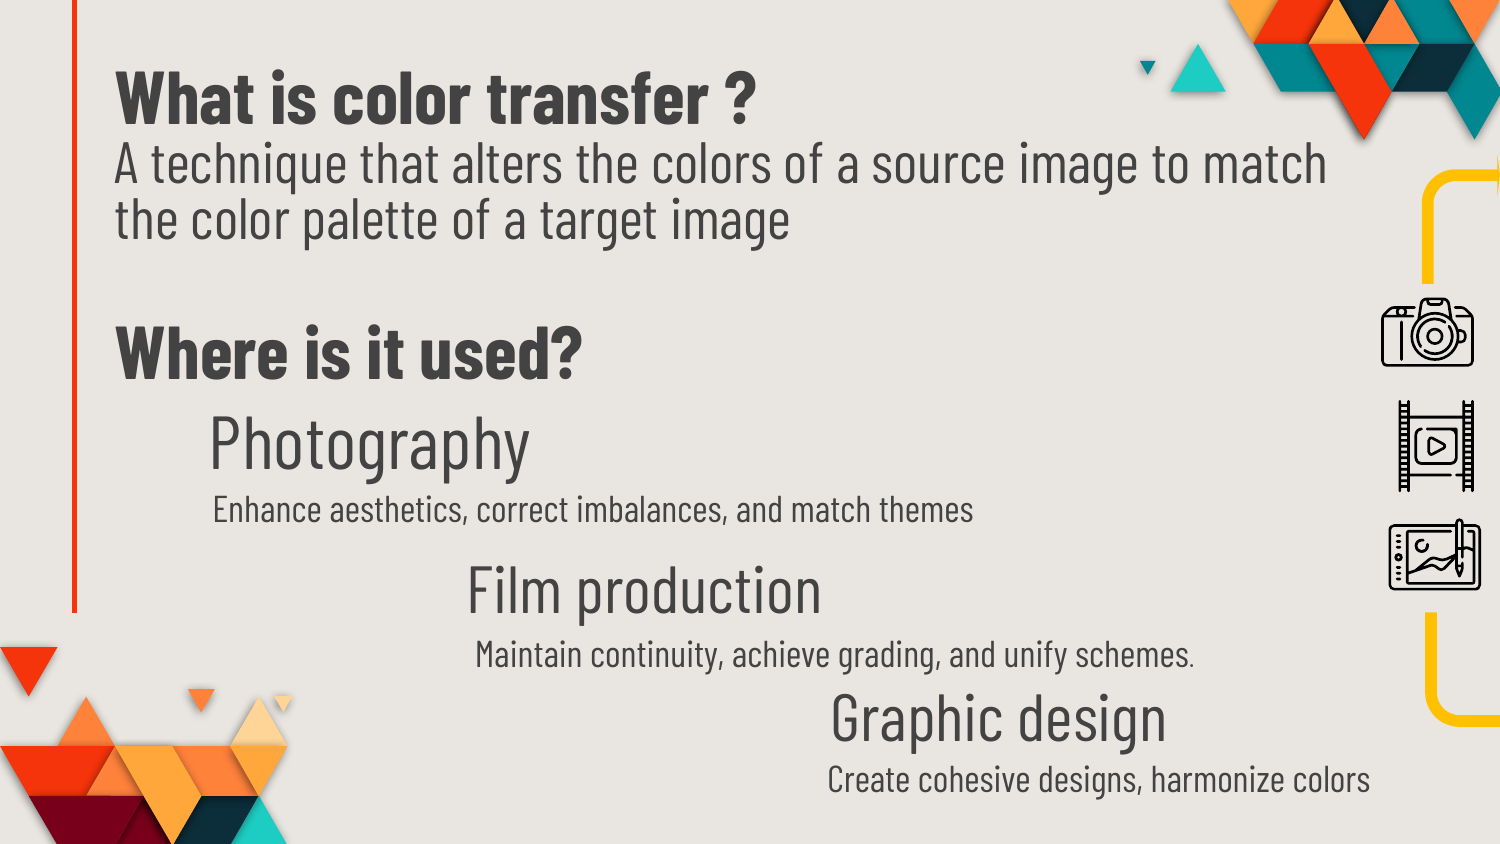

# What is color transfer ? A technique that alters the colors of a source image to match the color palette of a target image

Where is it used?
        Photography
             Enhance aesthetics, correct imbalances, and match themes
                     Film production
                                                Maintain continuity, achieve grading, and unify schemes.
                                                      Graphic design
                                                                                               Create cohesive designs, harmonize colors